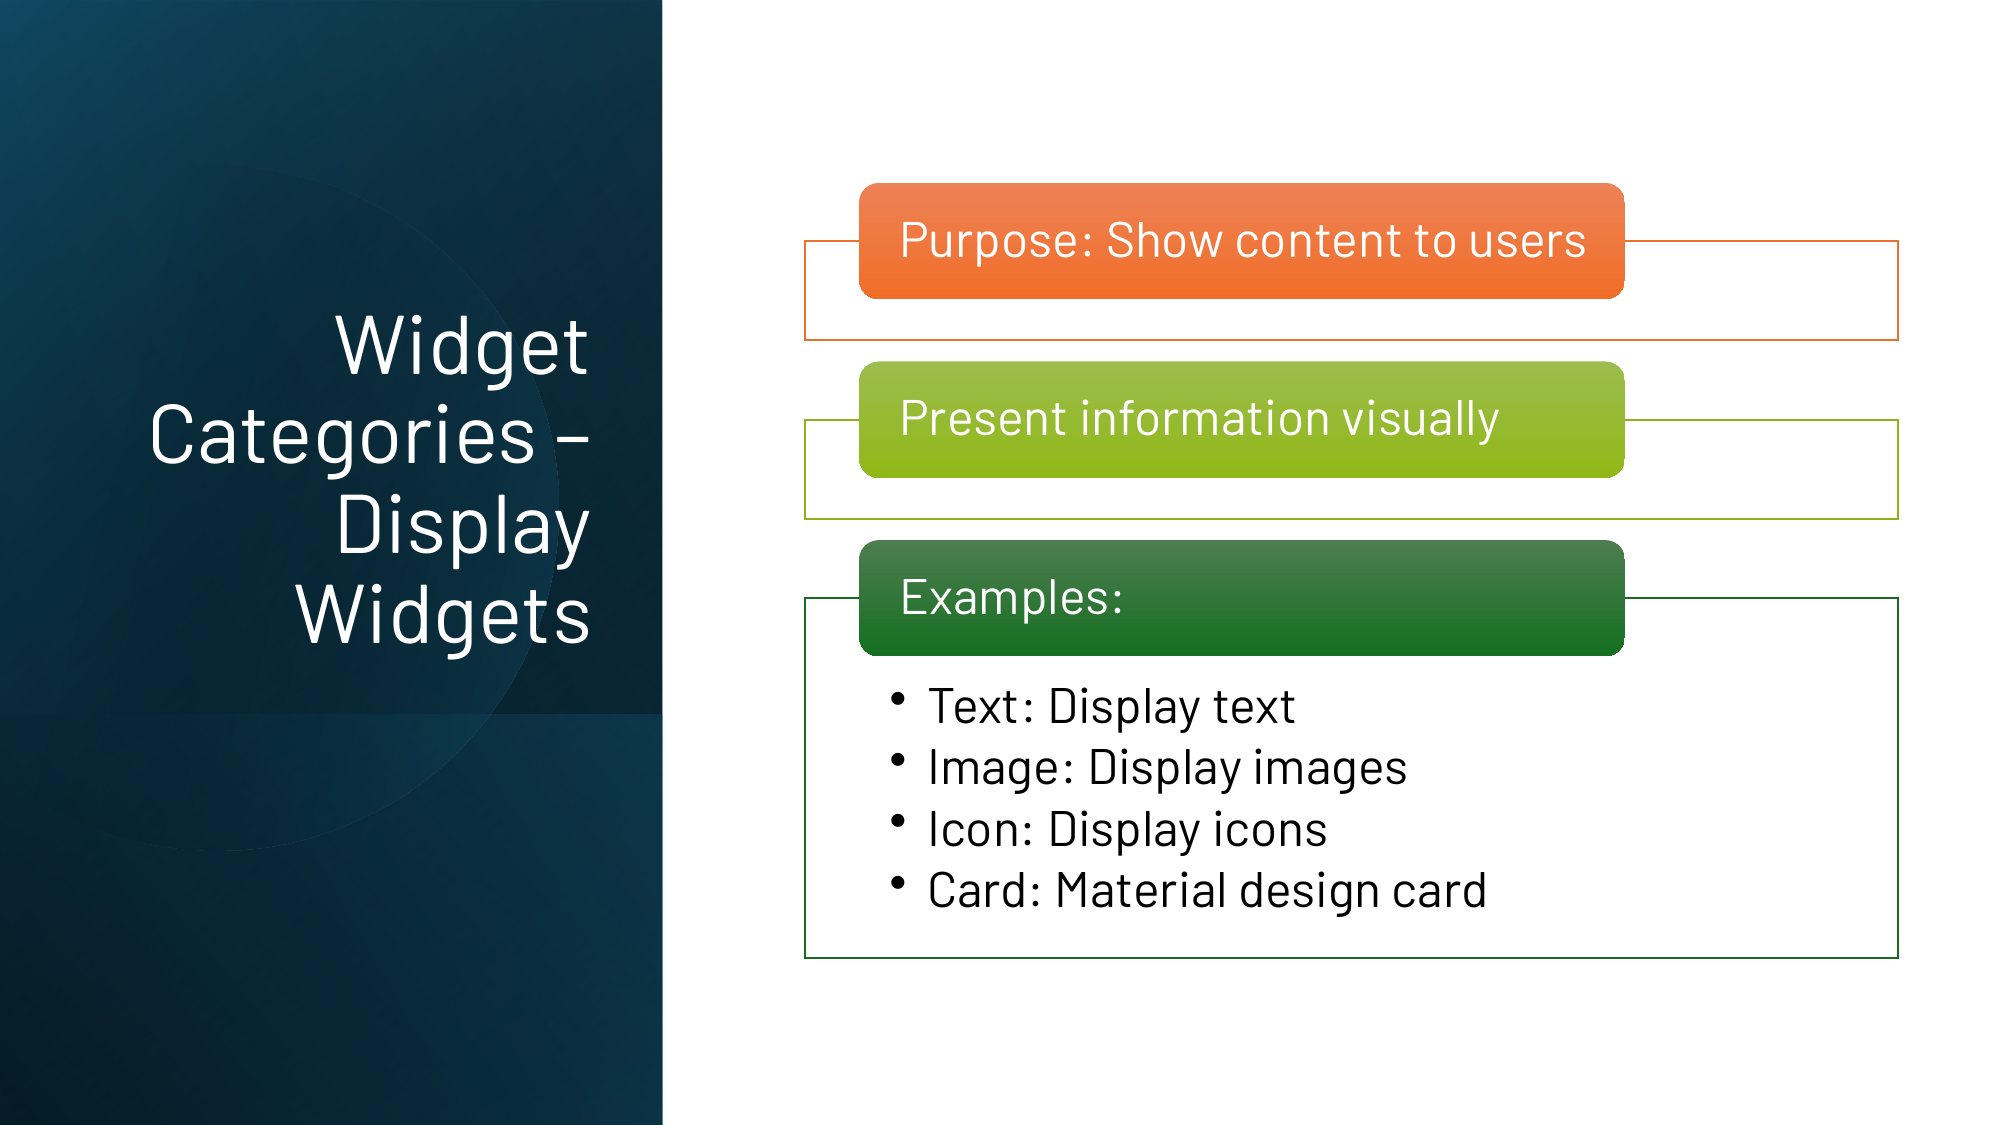

Purpose: Show content to users
Present information visually
Text: Display text
Image: Display images
Icon: Display icons
Card: Material design card
Examples:

# Widget Categories – Display Widgets